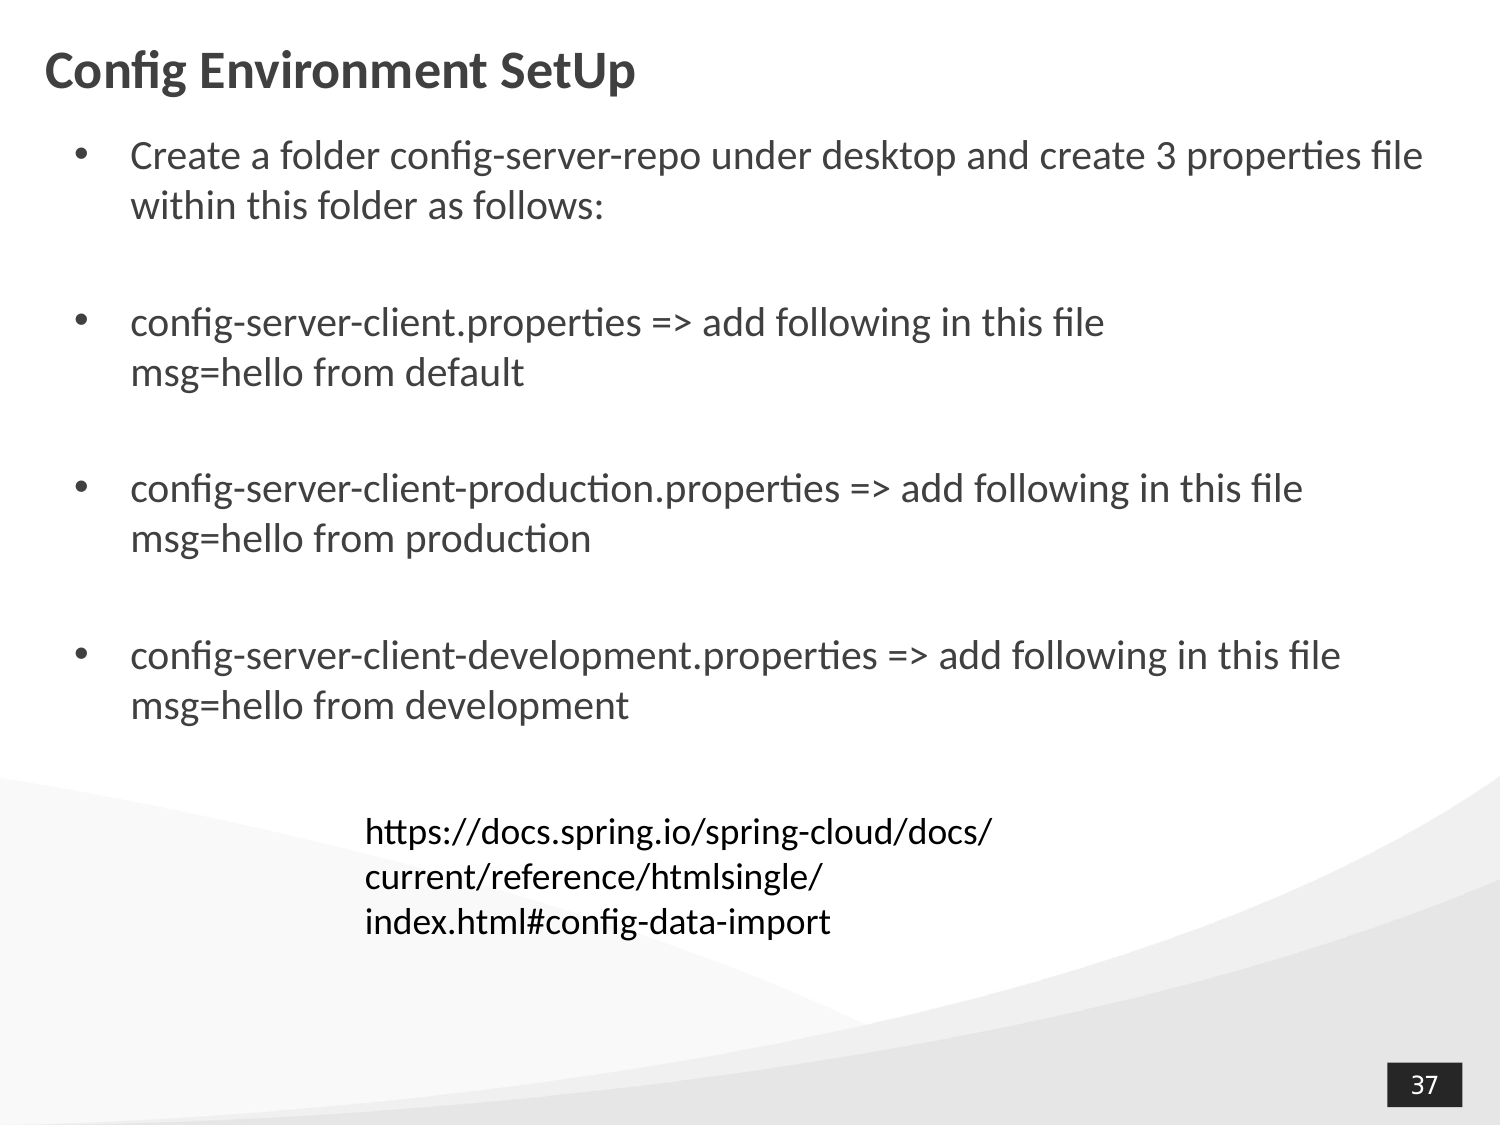

# Config Environment SetUp
Create a folder config-server-repo under desktop and create 3 properties file within this folder as follows:

config-server-client.properties => add following in this file
msg=hello from default

config-server-client-production.properties => add following in this file
msg=hello from production

config-server-client-development.properties => add following in this file
msg=hello from development

https://docs.spring.io/spring-cloud/docs/current/reference/htmlsingle/index.html#config-data-import